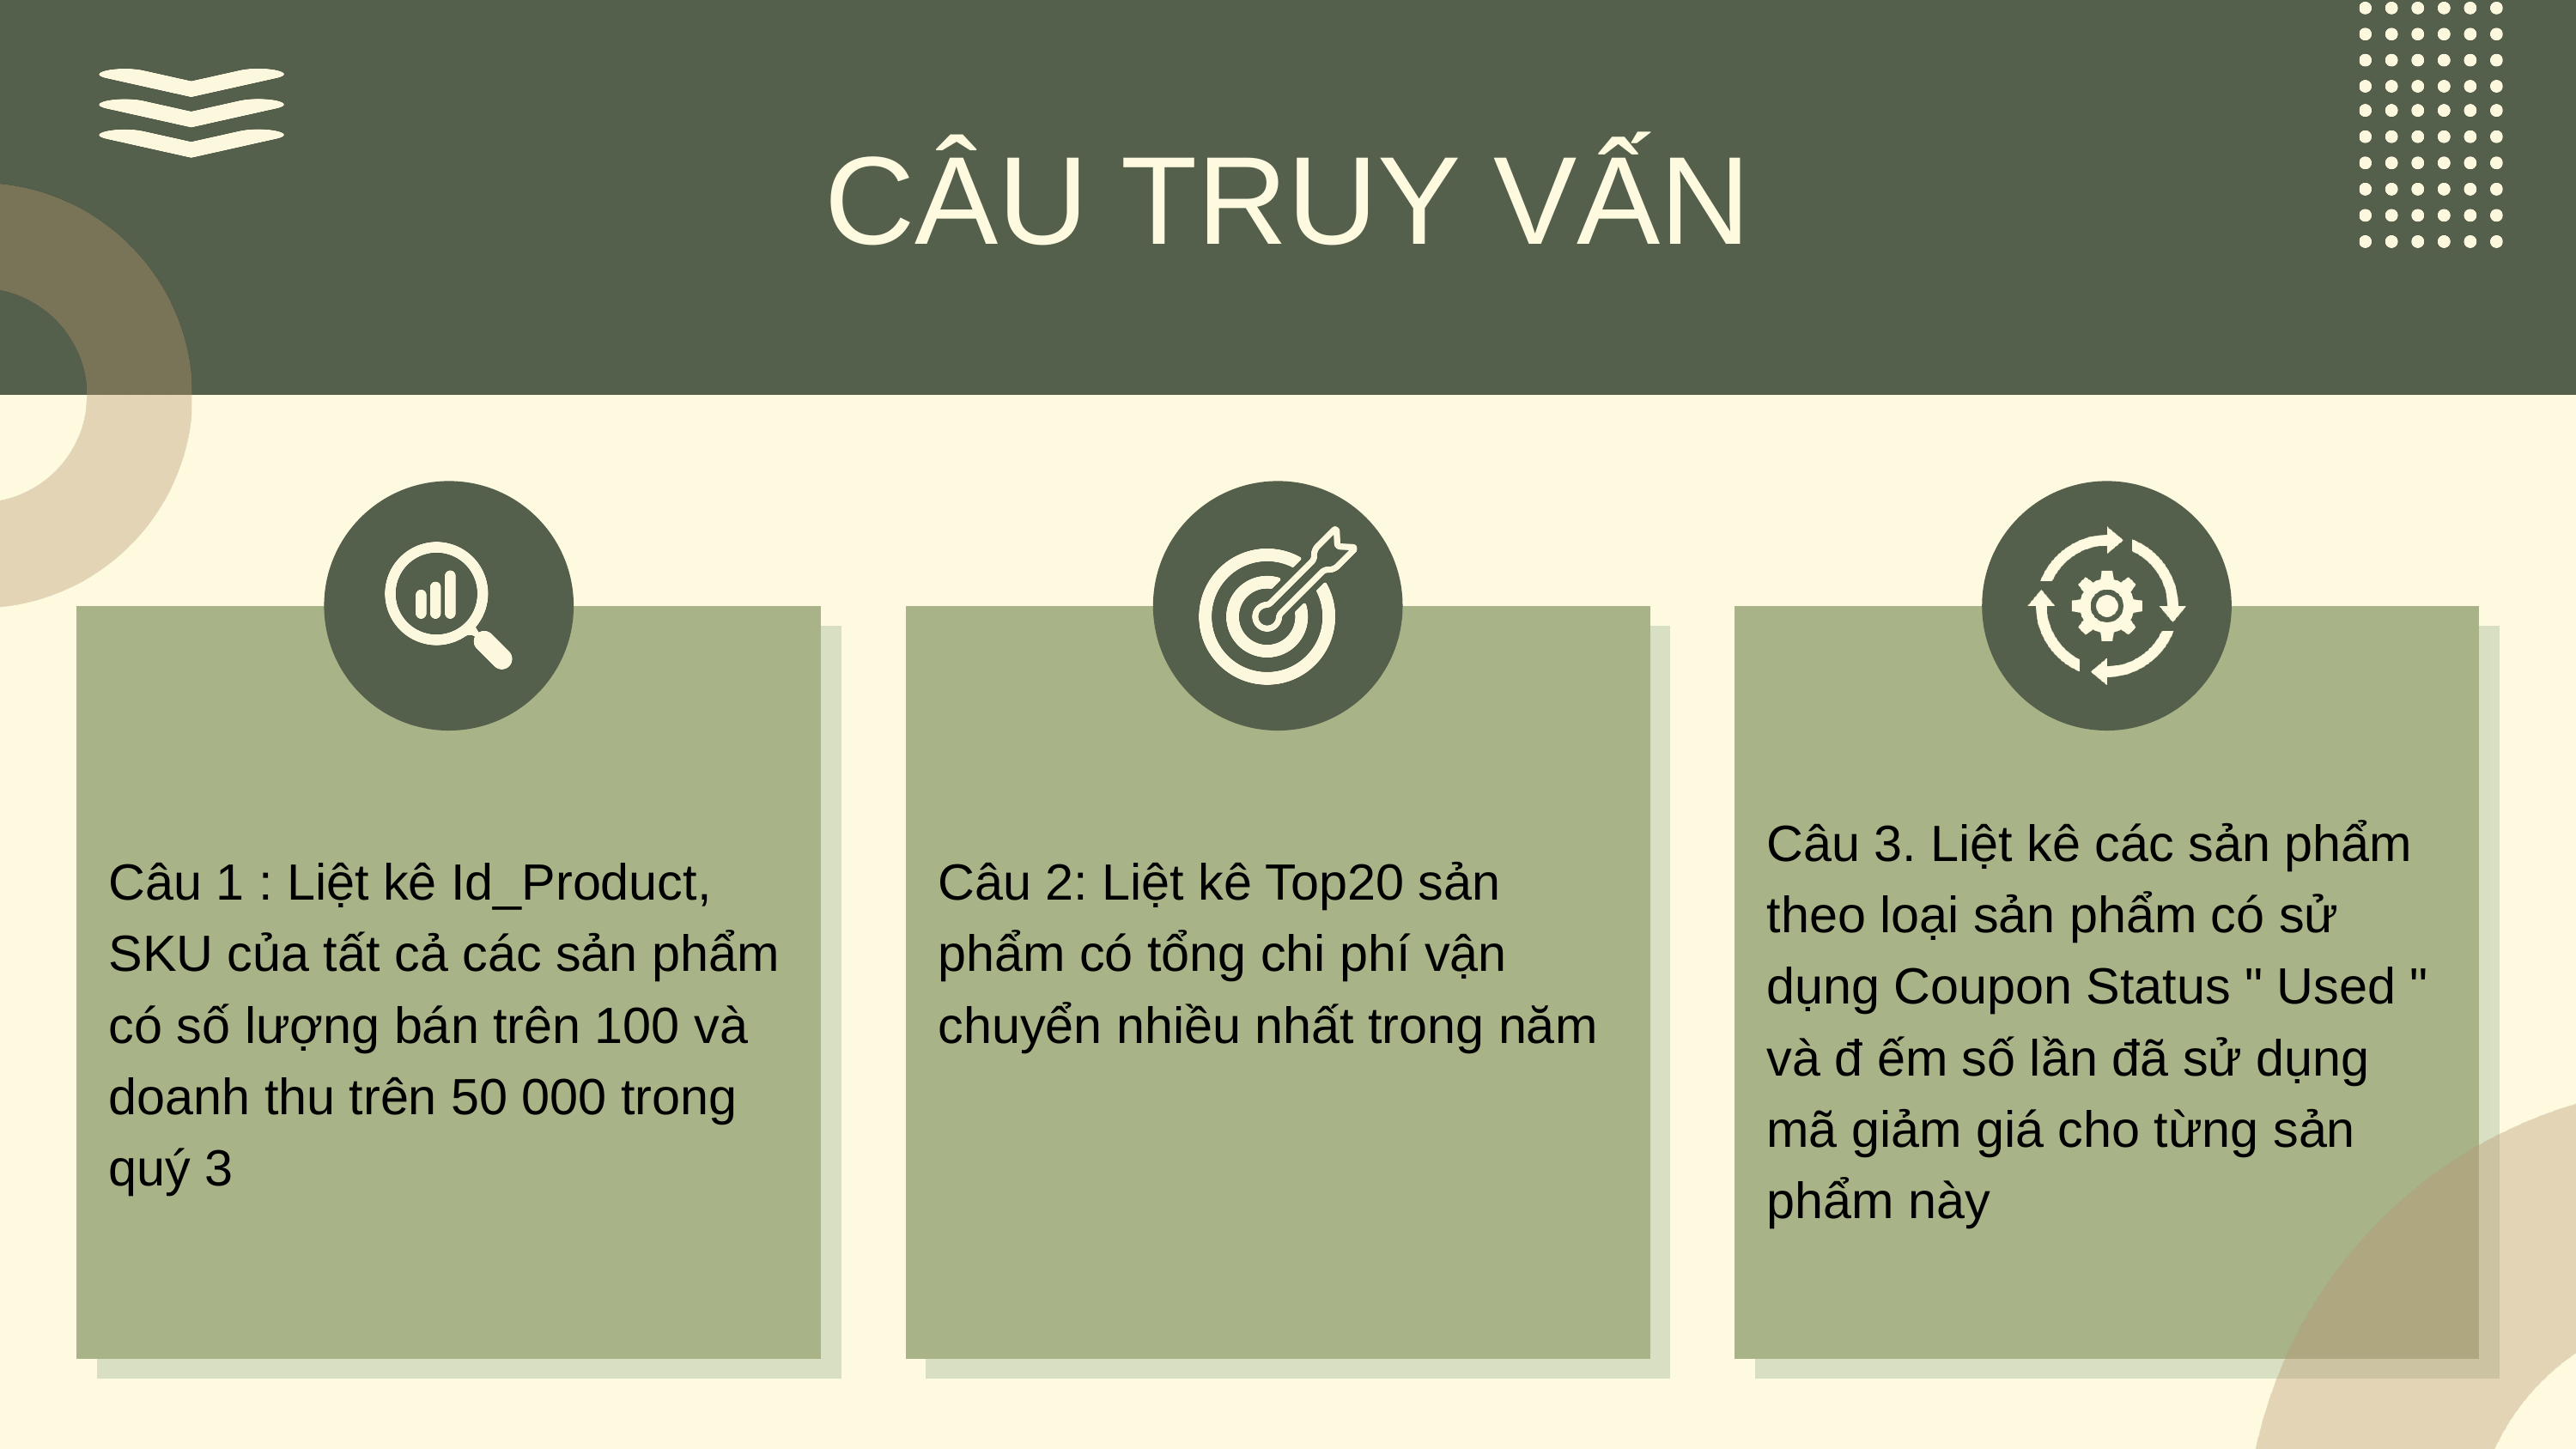

CÂU TRUY VẤN

Câu 3. Liệt kê các sản phẩm theo loại sản phẩm có sử dụng Coupon Status " Used " và đ ếm số lần đã sử dụng mã giảm giá cho từng sản phẩm này
Câu 1 : Liệt kê Id_Product, SKU của tất cả các sản phẩm có số lượng bán trên 100 và doanh thu trên 50 000 trong quý 3
Câu 2: Liệt kê Top20 sản phẩm có tổng chi phí vận chuyển nhiều nhất trong năm